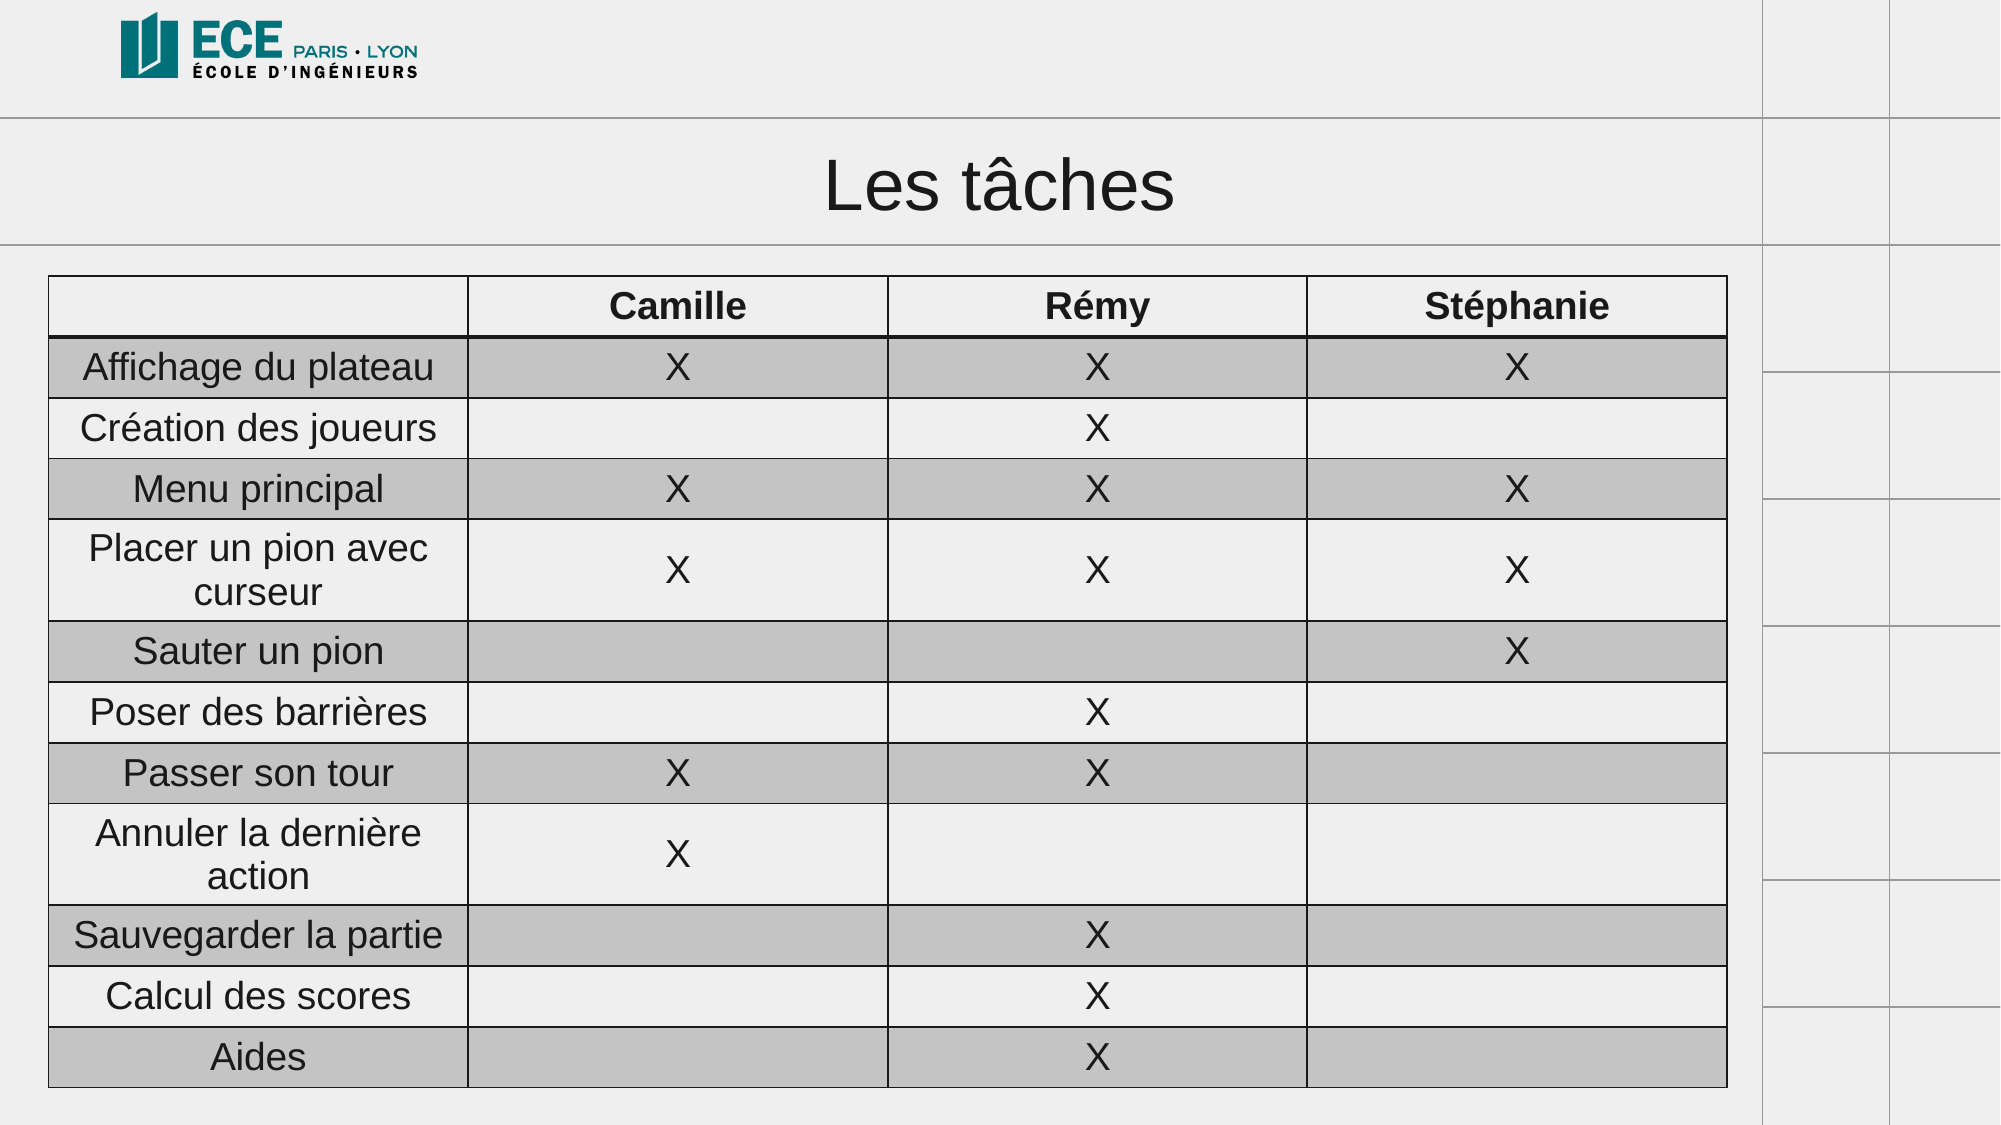

# Les tâches
|  | Camille | Rémy | Stéphanie |
| --- | --- | --- | --- |
| Affichage du plateau | X | X | X |
| Création des joueurs |  | X |  |
| Menu principal | X | X | X |
| Placer un pion avec curseur | X | X | X |
| Sauter un pion |  |  | X |
| Poser des barrières |  | X |  |
| Passer son tour | X | X |  |
| Annuler la dernière action | X |  |  |
| Sauvegarder la partie |  | X |  |
| Calcul des scores |  | X |  |
| Aides |  | X |  |